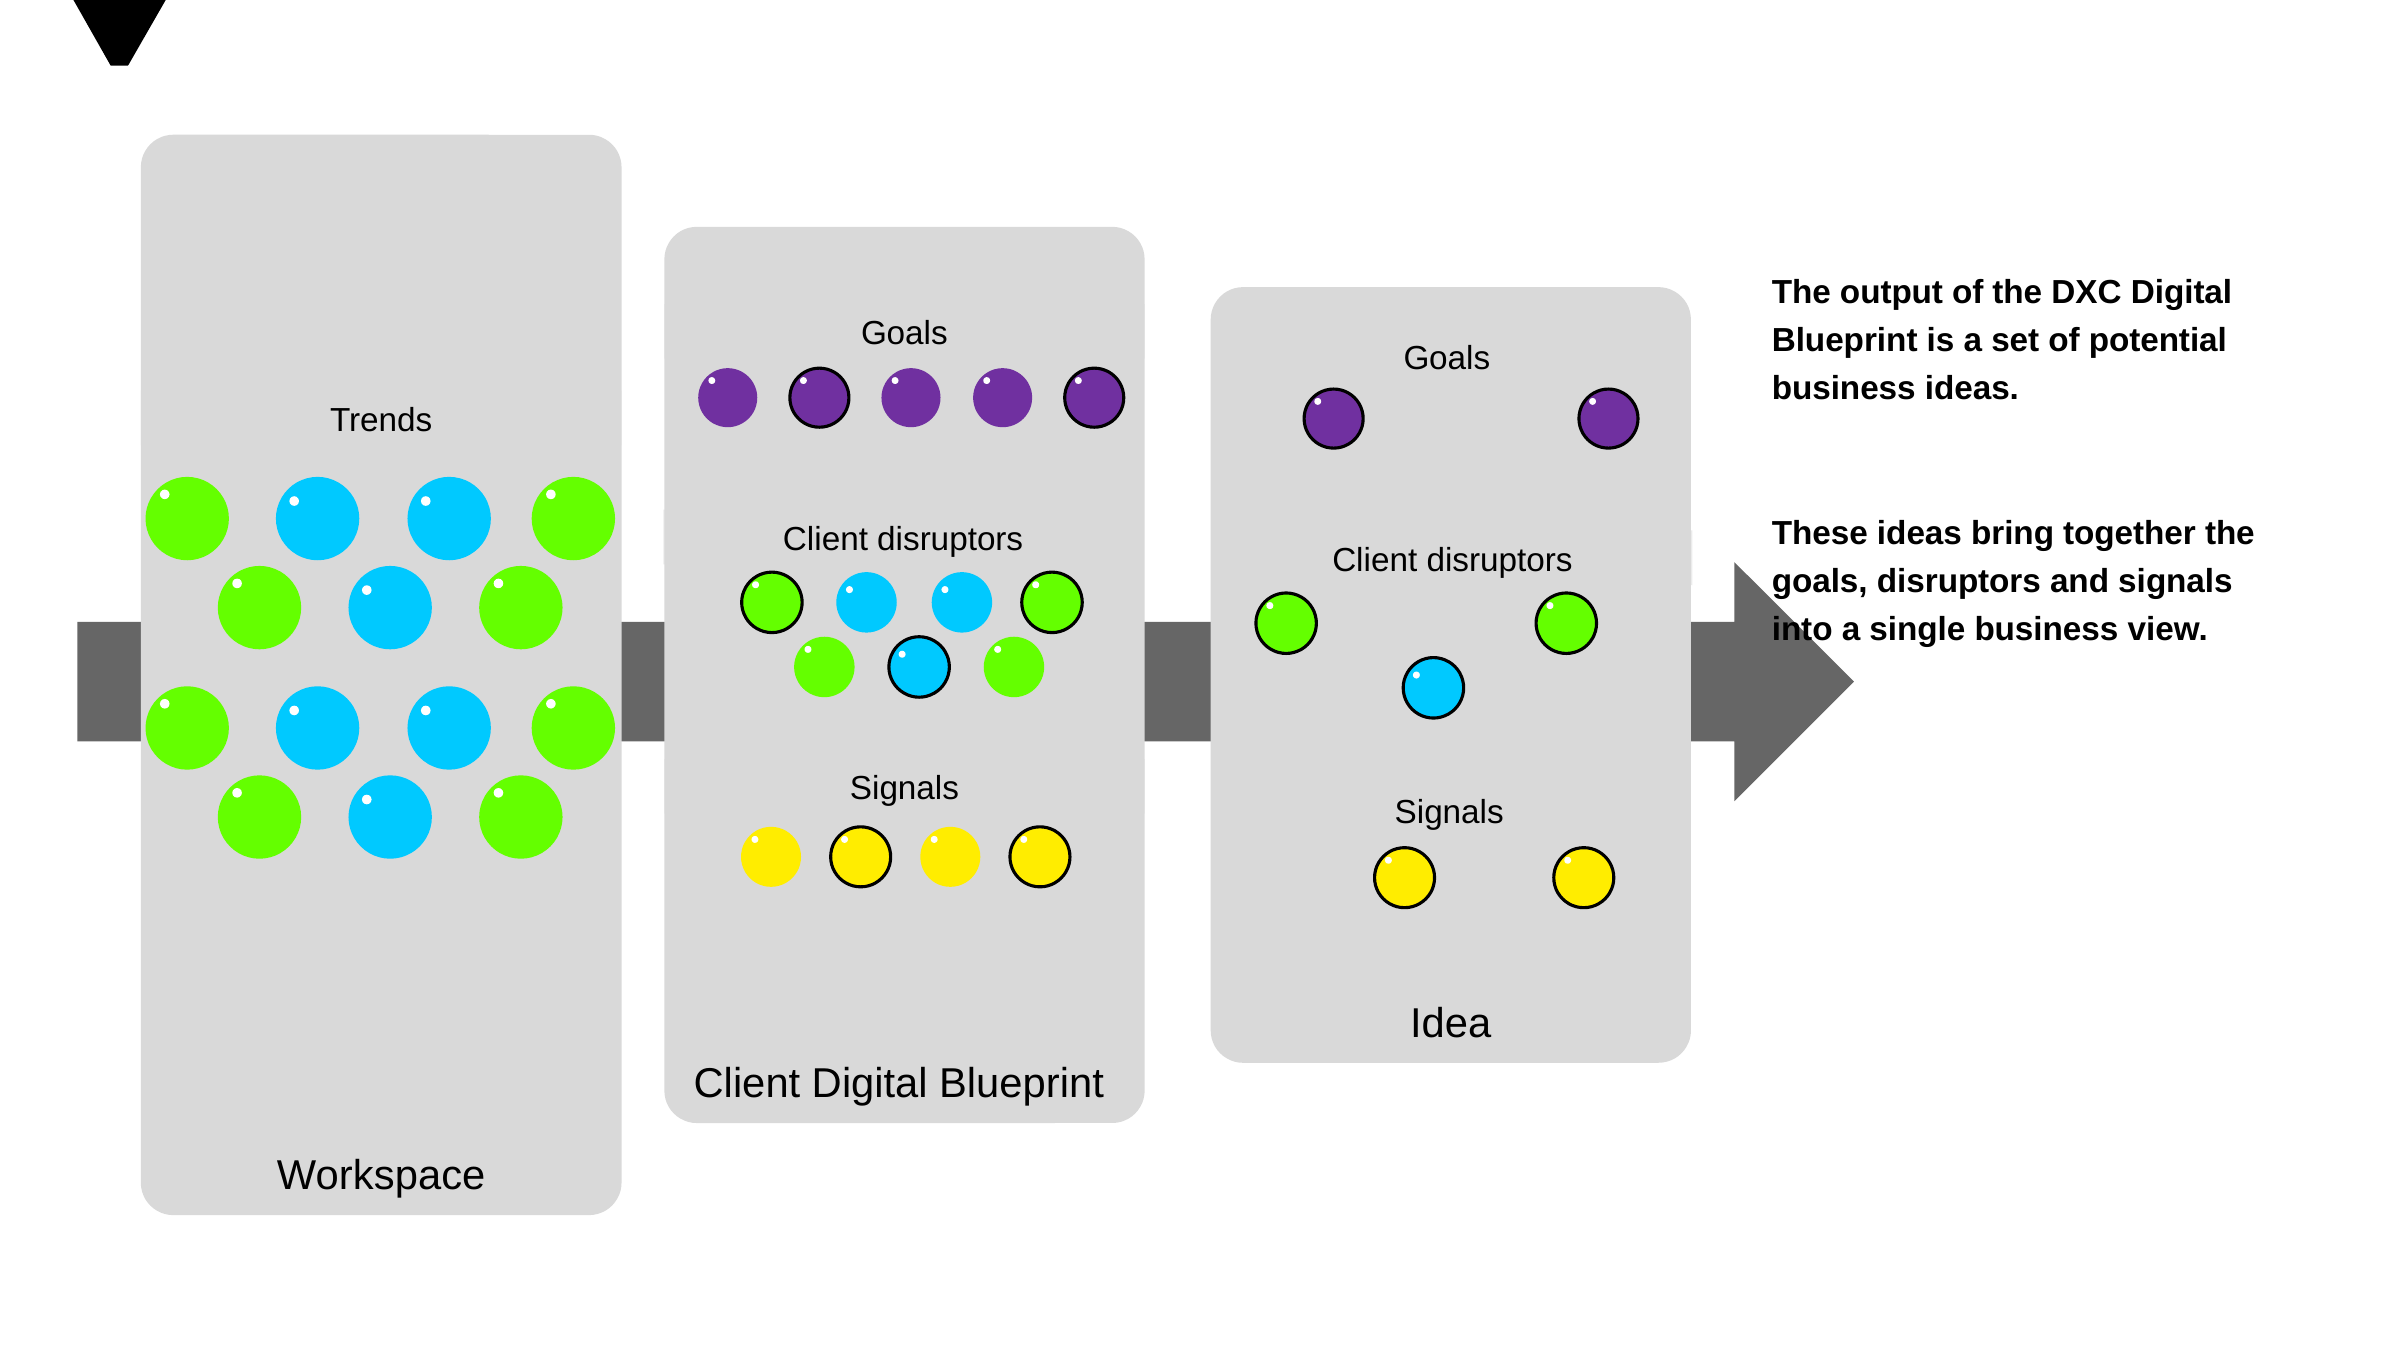

Workspace
Trends

Client Digital Blueprint
Goals

Client disruptors

Signals

Idea
Goals

Client disruptors
Signals

The output of the DXC Digital Blueprint is a set of potential business ideas.

These ideas bring together the goals, disruptors and signals into a single business view.